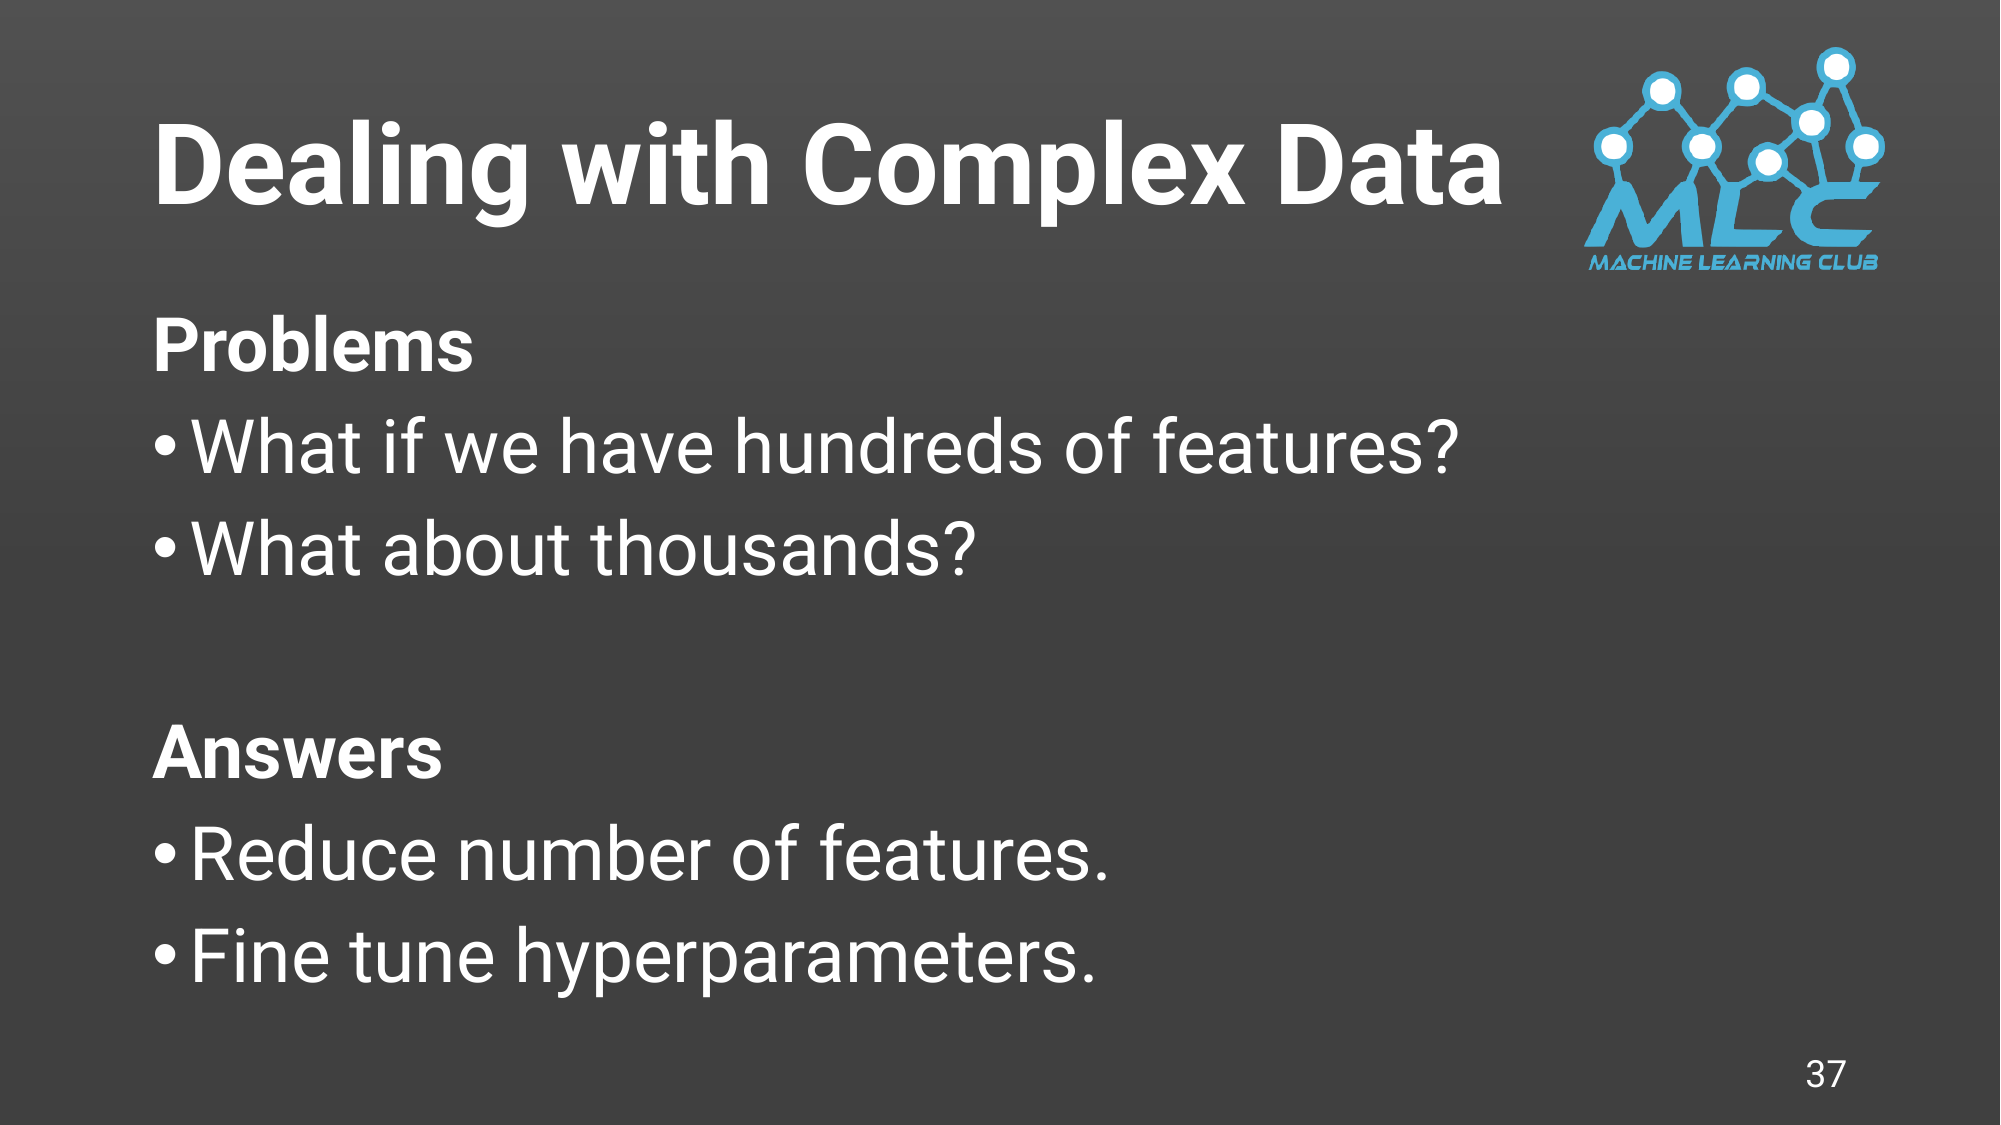

# Dealing with Complex Data
Problems
What if we have hundreds of features?
What about thousands?

Answers
Reduce number of features.
Fine tune hyperparameters.

37